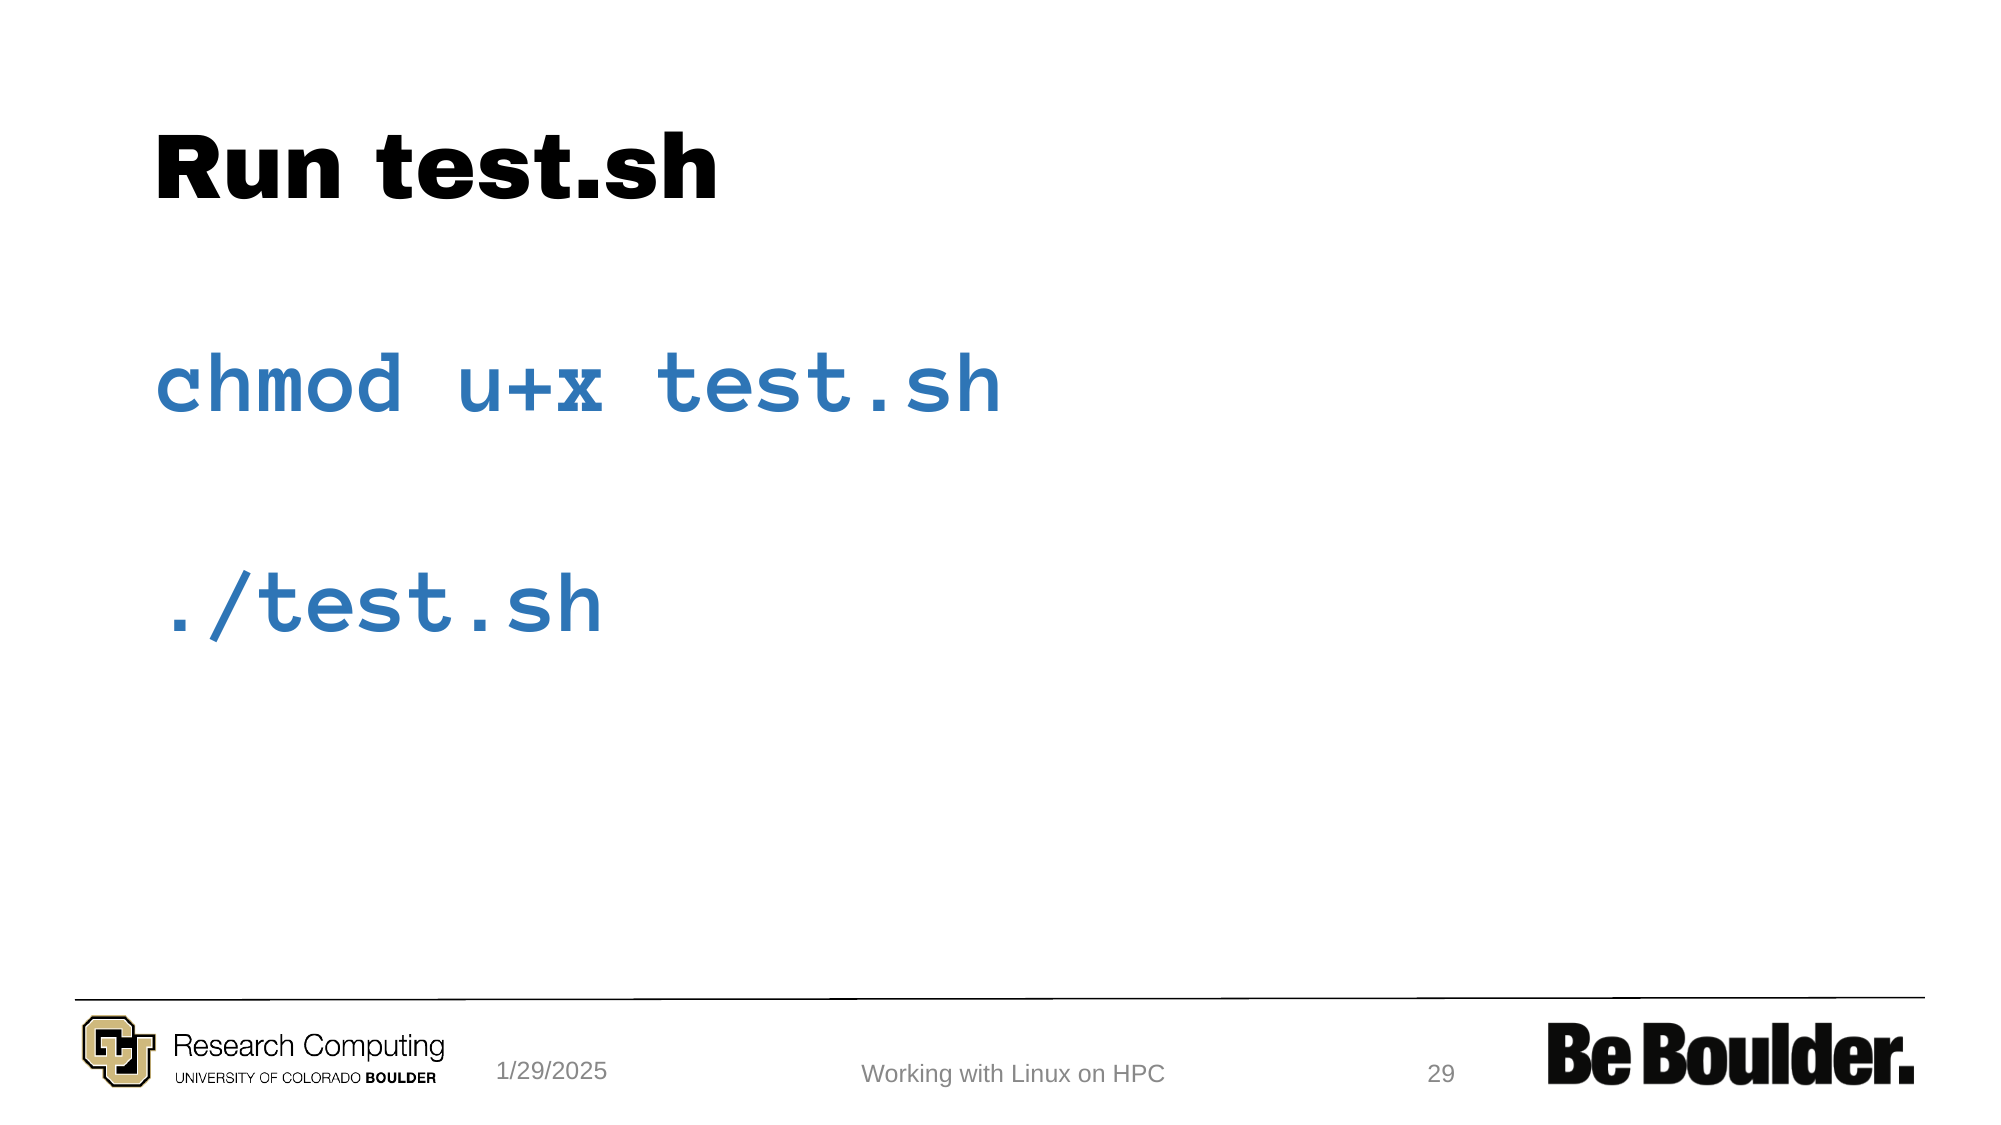

# Run test.sh
chmod u+x test.sh

./test.sh
1/29/2025
Working with Linux on HPC
29